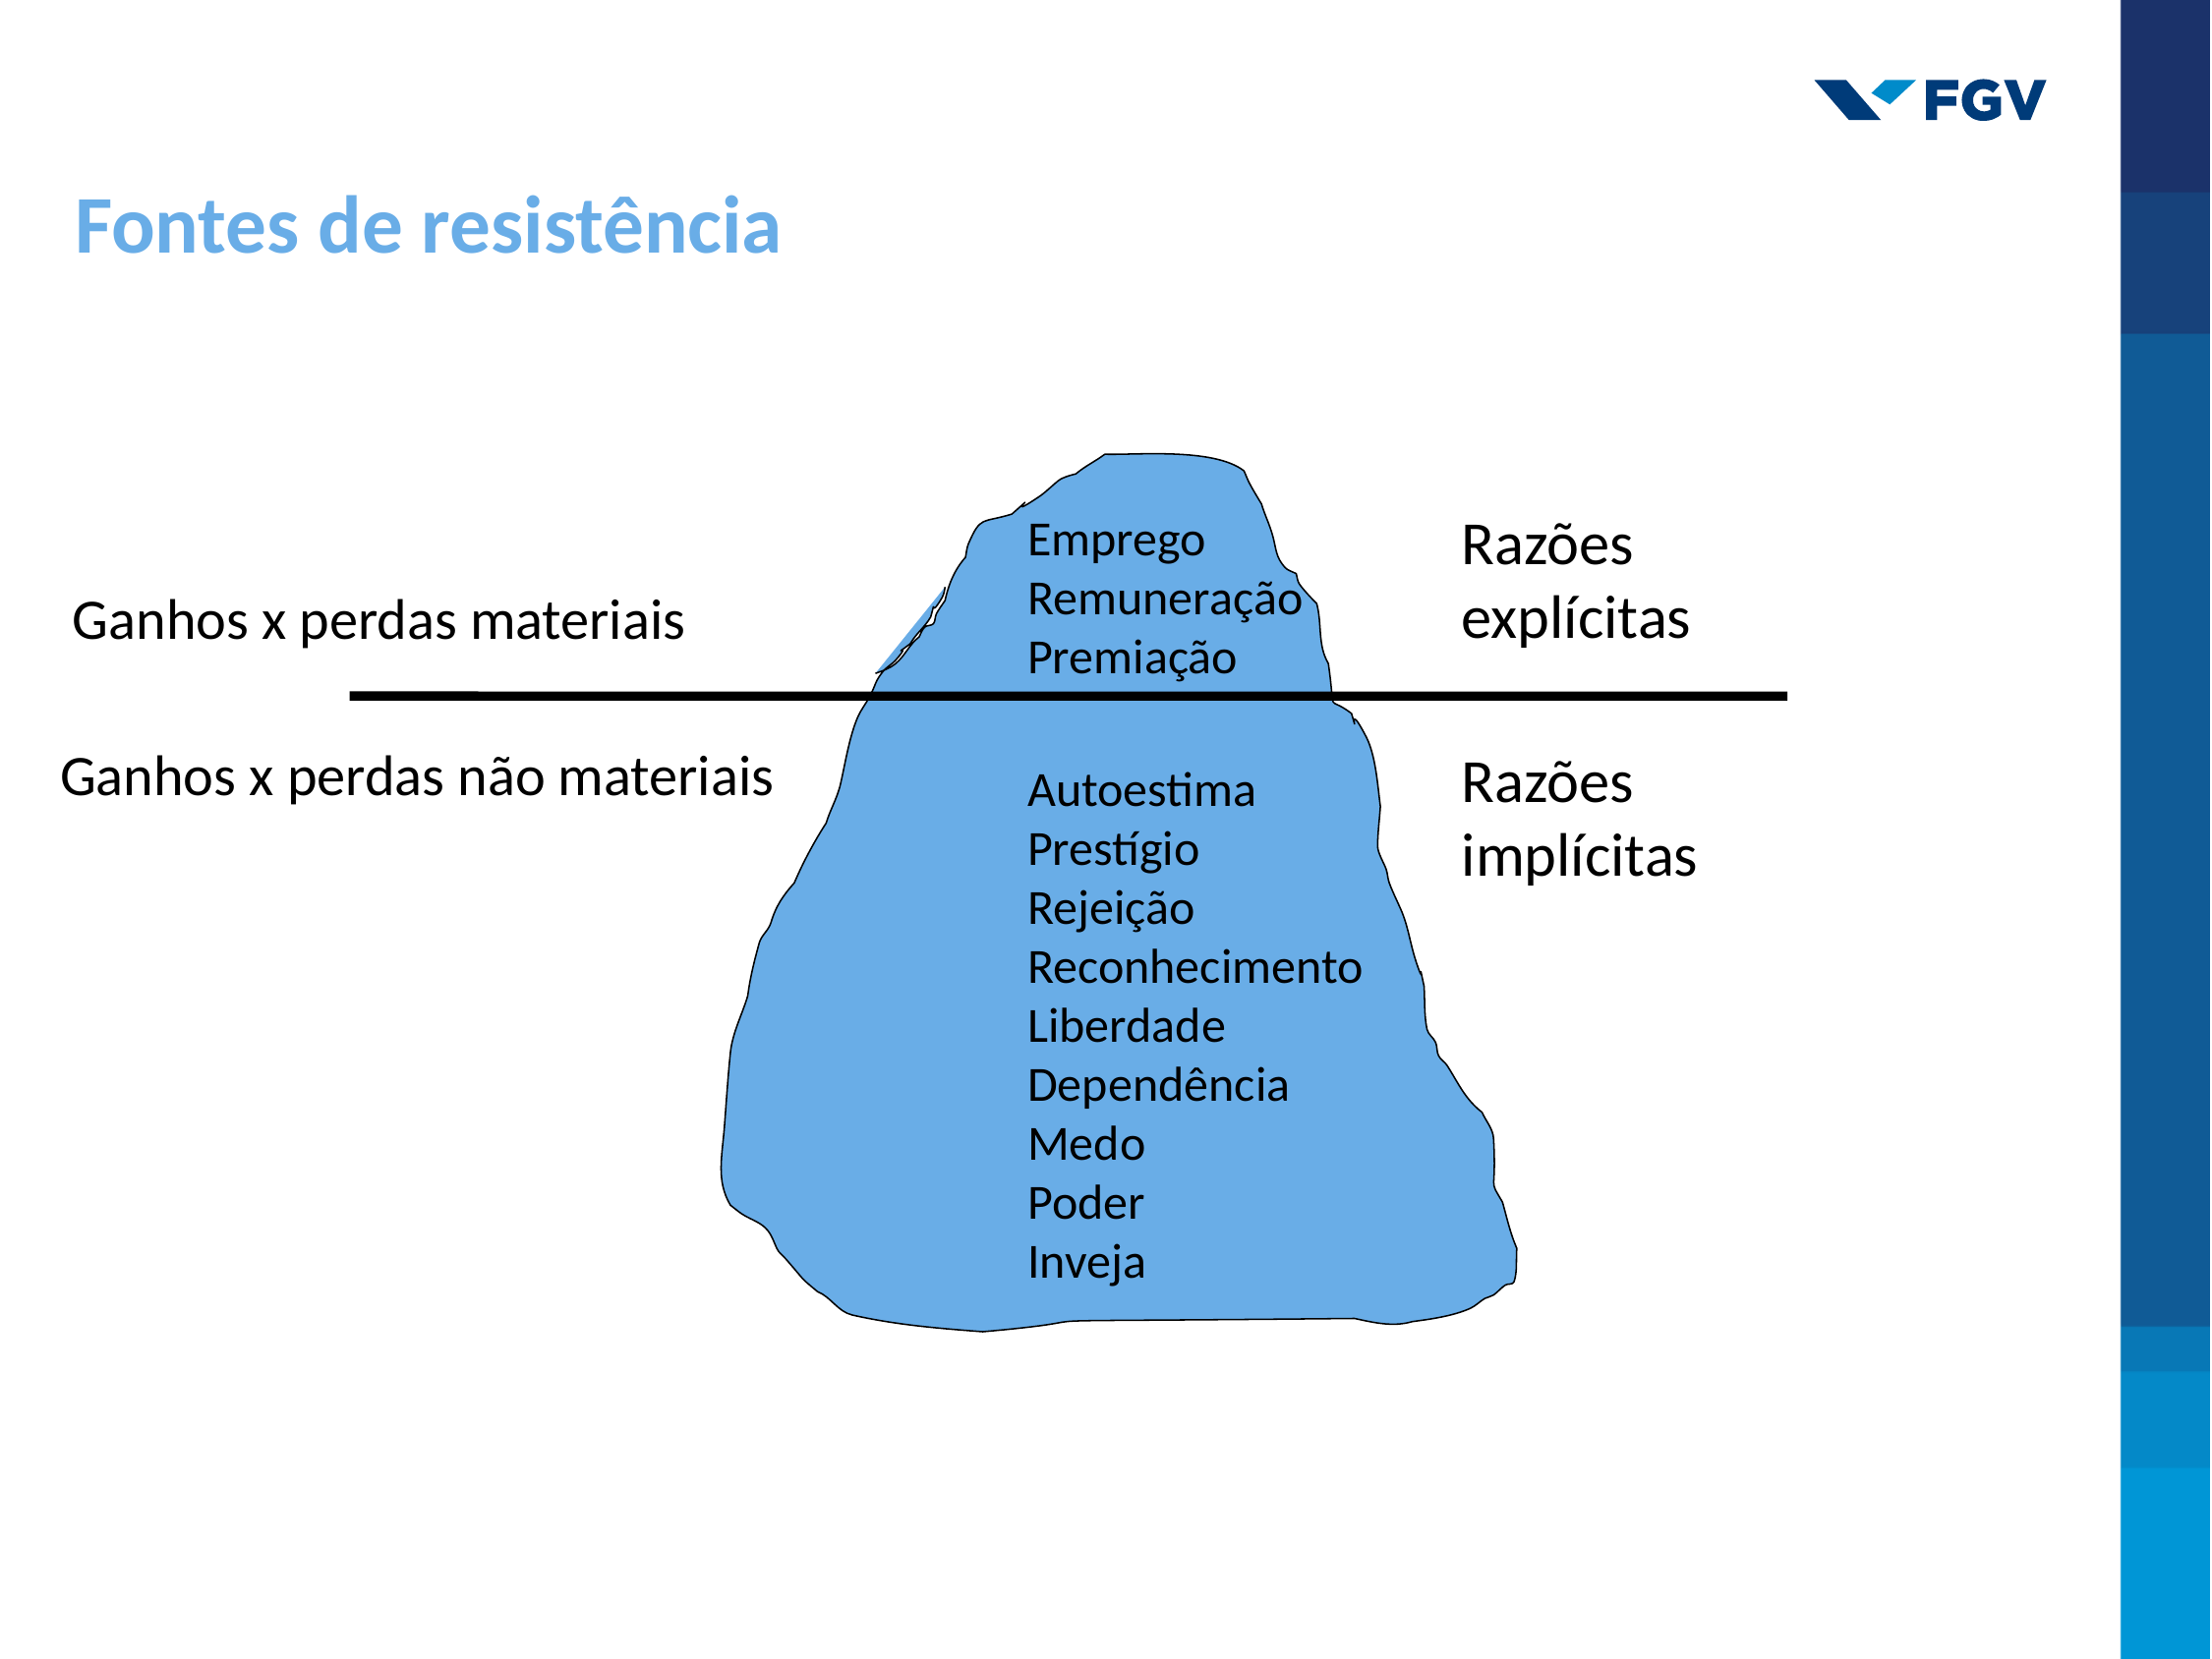

Fontes de resistência

Emprego
Remuneração
Premiação

Autoestima
Prestígio
Rejeição
Reconhecimento
Liberdade
Dependência
Medo
Poder
Inveja

Razões
explícitas
Ganhos x perdas materiais

Ganhos x perdas não materiais
Razões
implícitas